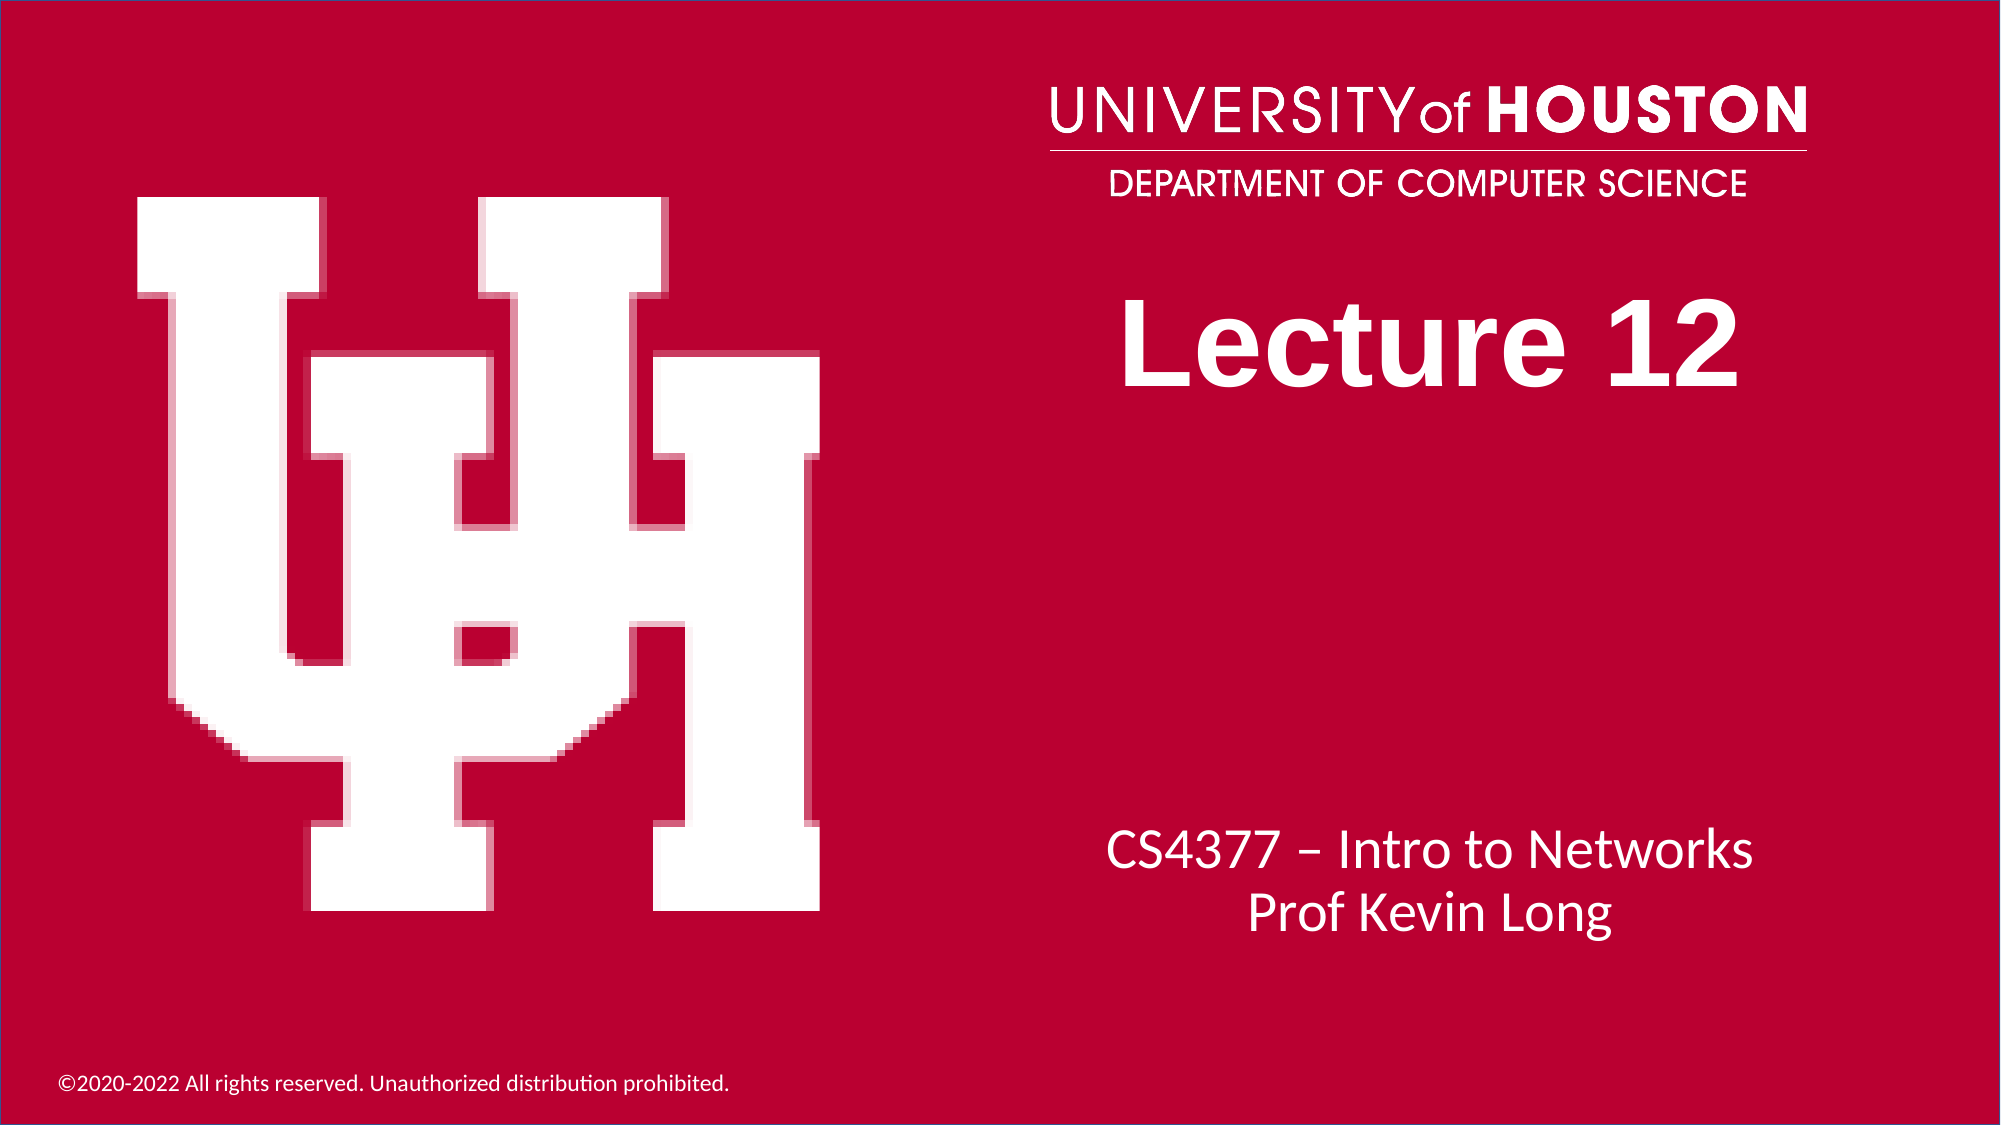

# Lecture 12
CS4377 – Intro to Networks
Prof Kevin Long